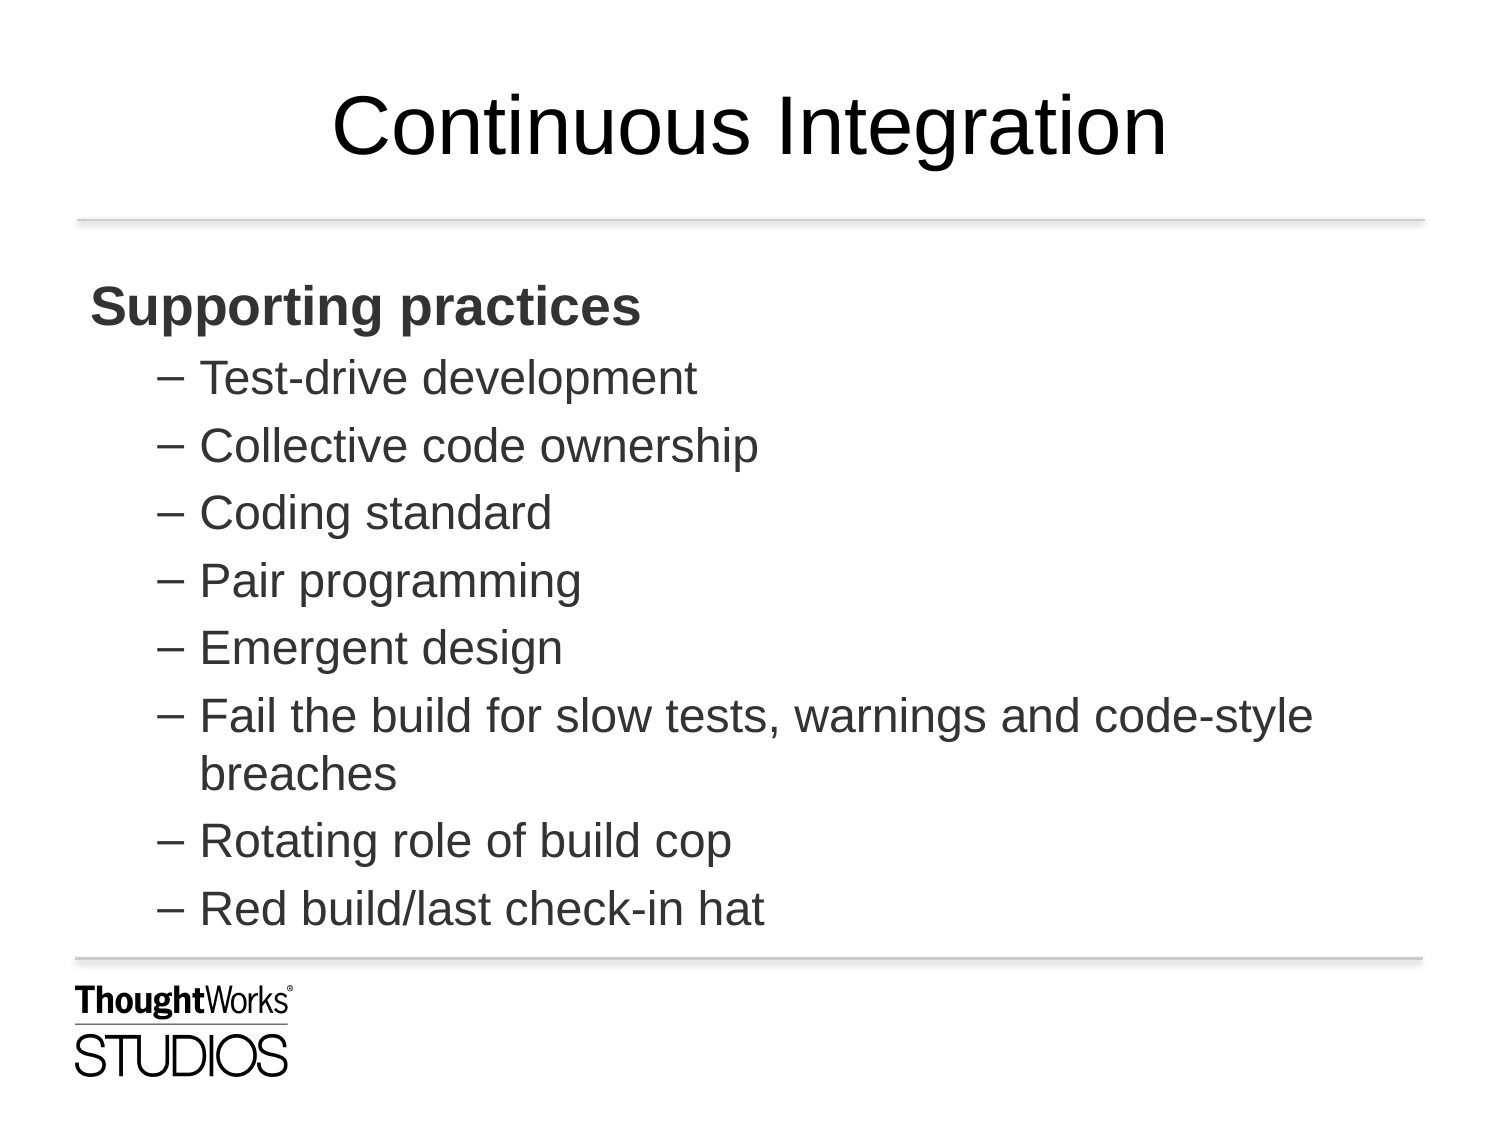

# Continuous Integration
Supporting practices
Test-drive development
Collective code ownership
Coding standard
Pair programming
Emergent design
Fail the build for slow tests, warnings and code-style breaches
Rotating role of build cop
Red build/last check-in hat